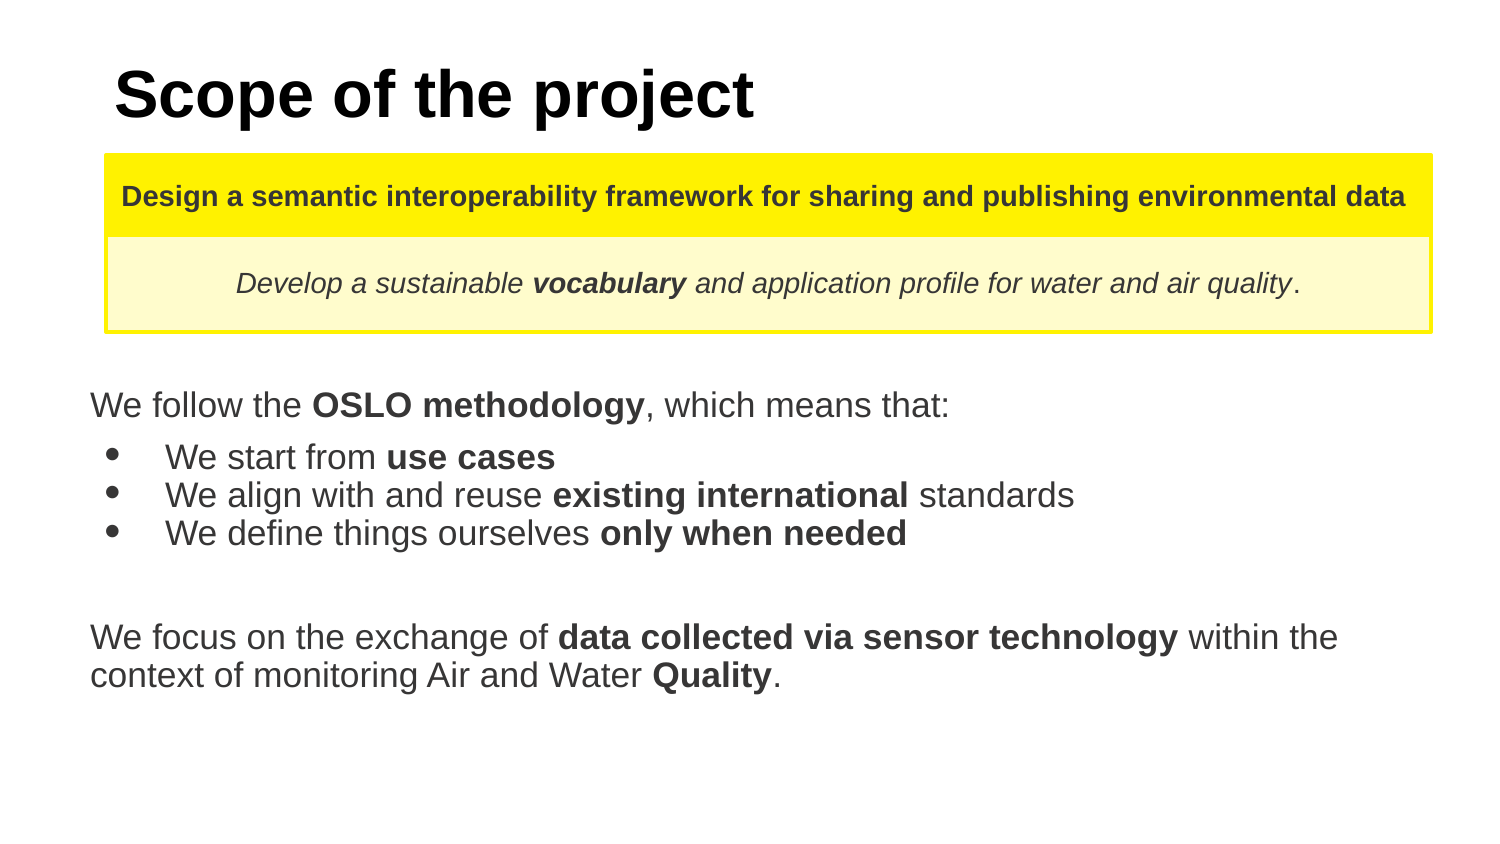

Scope of the project
Design a semantic interoperability framework for sharing and publishing environmental data

We follow the OSLO methodology, which means that:
We start from use cases
We align with and reuse existing international standards
We define things ourselves only when needed

We focus on the exchange of data collected via sensor technology within the context of monitoring Air and Water Quality.

Develop a sustainable vocabulary and application profile for water and air quality.